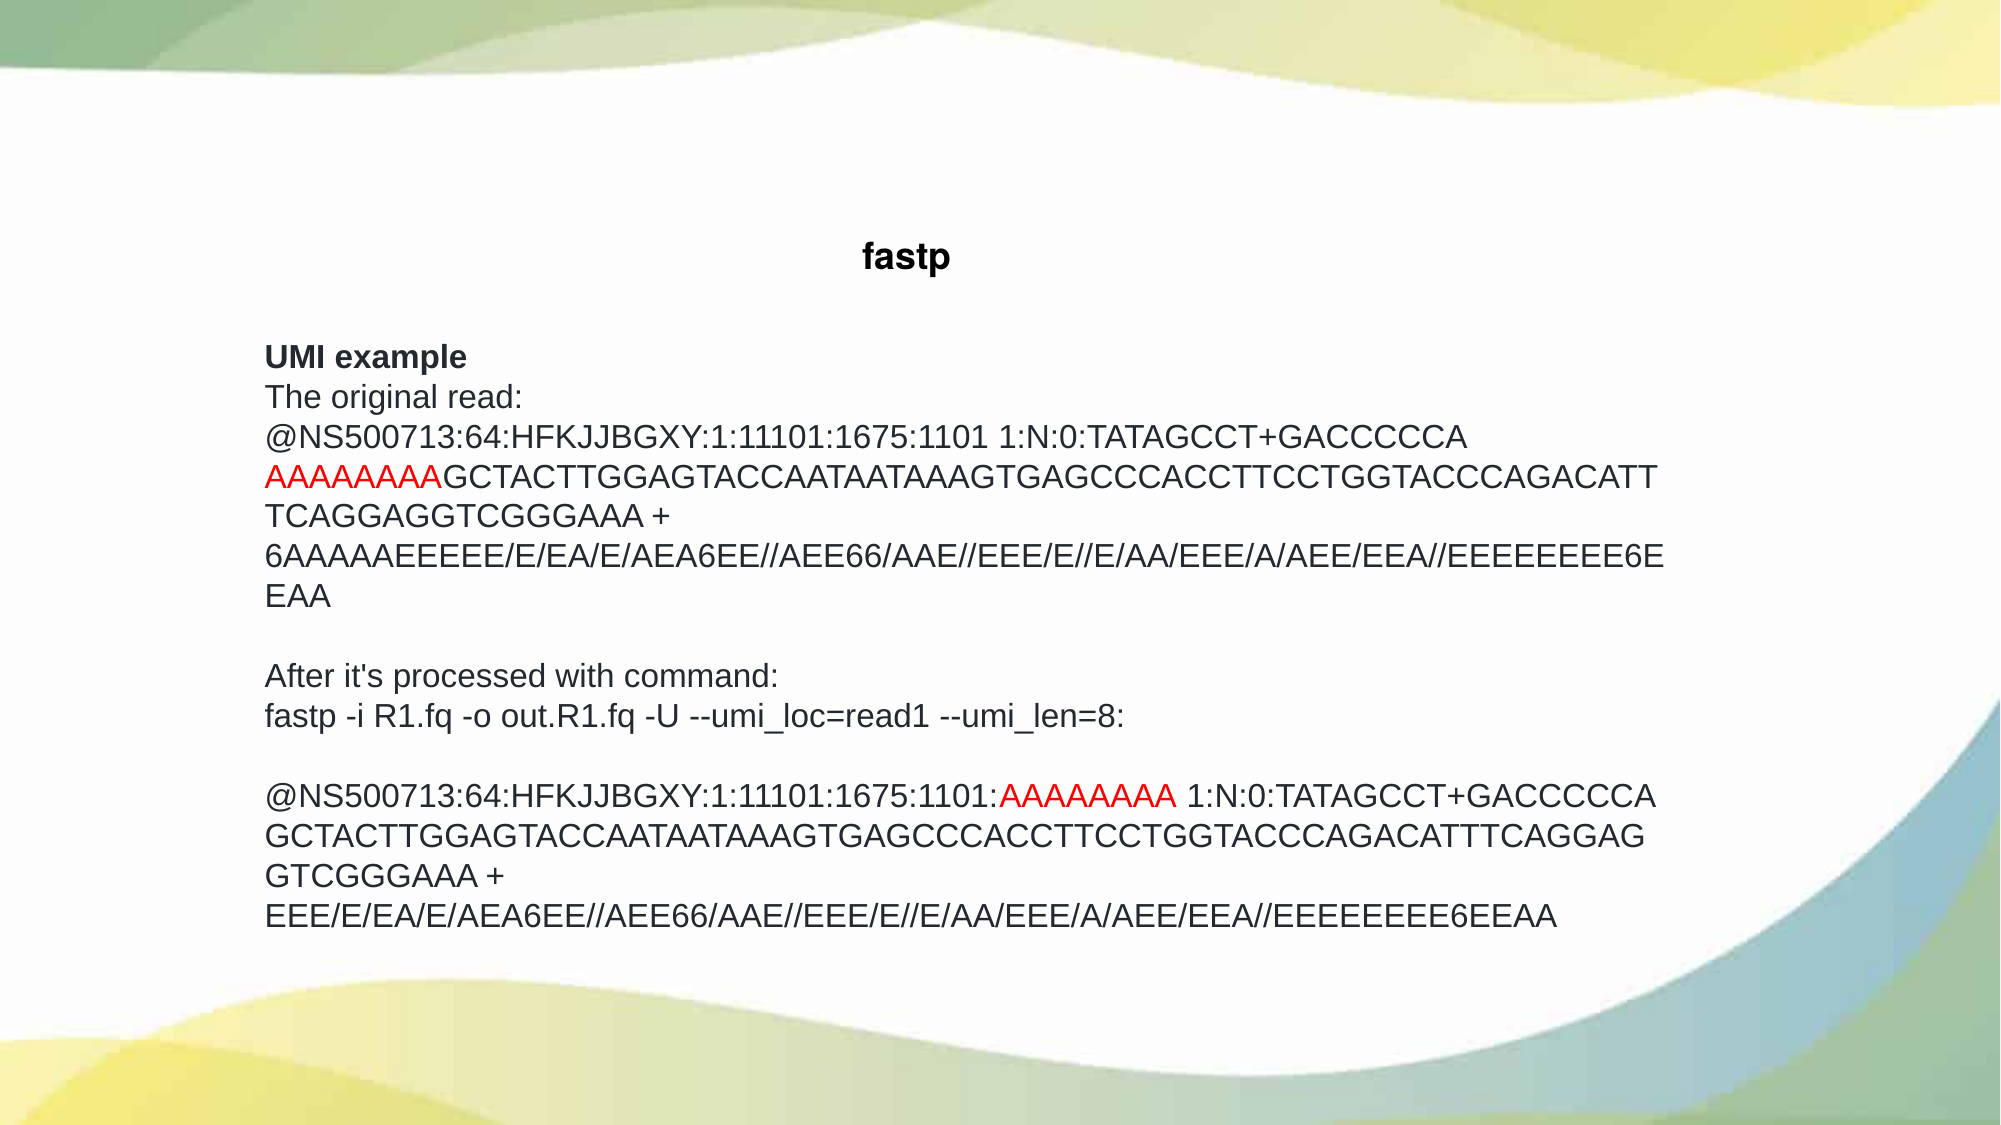

fastp
UMI example
The original read:
@NS500713:64:HFKJJBGXY:1:11101:1675:1101 1:N:0:TATAGCCT+GACCCCCA AAAAAAAAGCTACTTGGAGTACCAATAATAAAGTGAGCCCACCTTCCTGGTACCCAGACATTTCAGGAGGTCGGGAAA + 6AAAAAEEEEE/E/EA/E/AEA6EE//AEE66/AAE//EEE/E//E/AA/EEE/A/AEE/EEA//EEEEEEEE6EEAA

After it's processed with command:
fastp -i R1.fq -o out.R1.fq -U --umi_loc=read1 --umi_len=8:

@NS500713:64:HFKJJBGXY:1:11101:1675:1101:AAAAAAAA 1:N:0:TATAGCCT+GACCCCCA GCTACTTGGAGTACCAATAATAAAGTGAGCCCACCTTCCTGGTACCCAGACATTTCAGGAGGTCGGGAAA + EEE/E/EA/E/AEA6EE//AEE66/AAE//EEE/E//E/AA/EEE/A/AEE/EEA//EEEEEEEE6EEAA